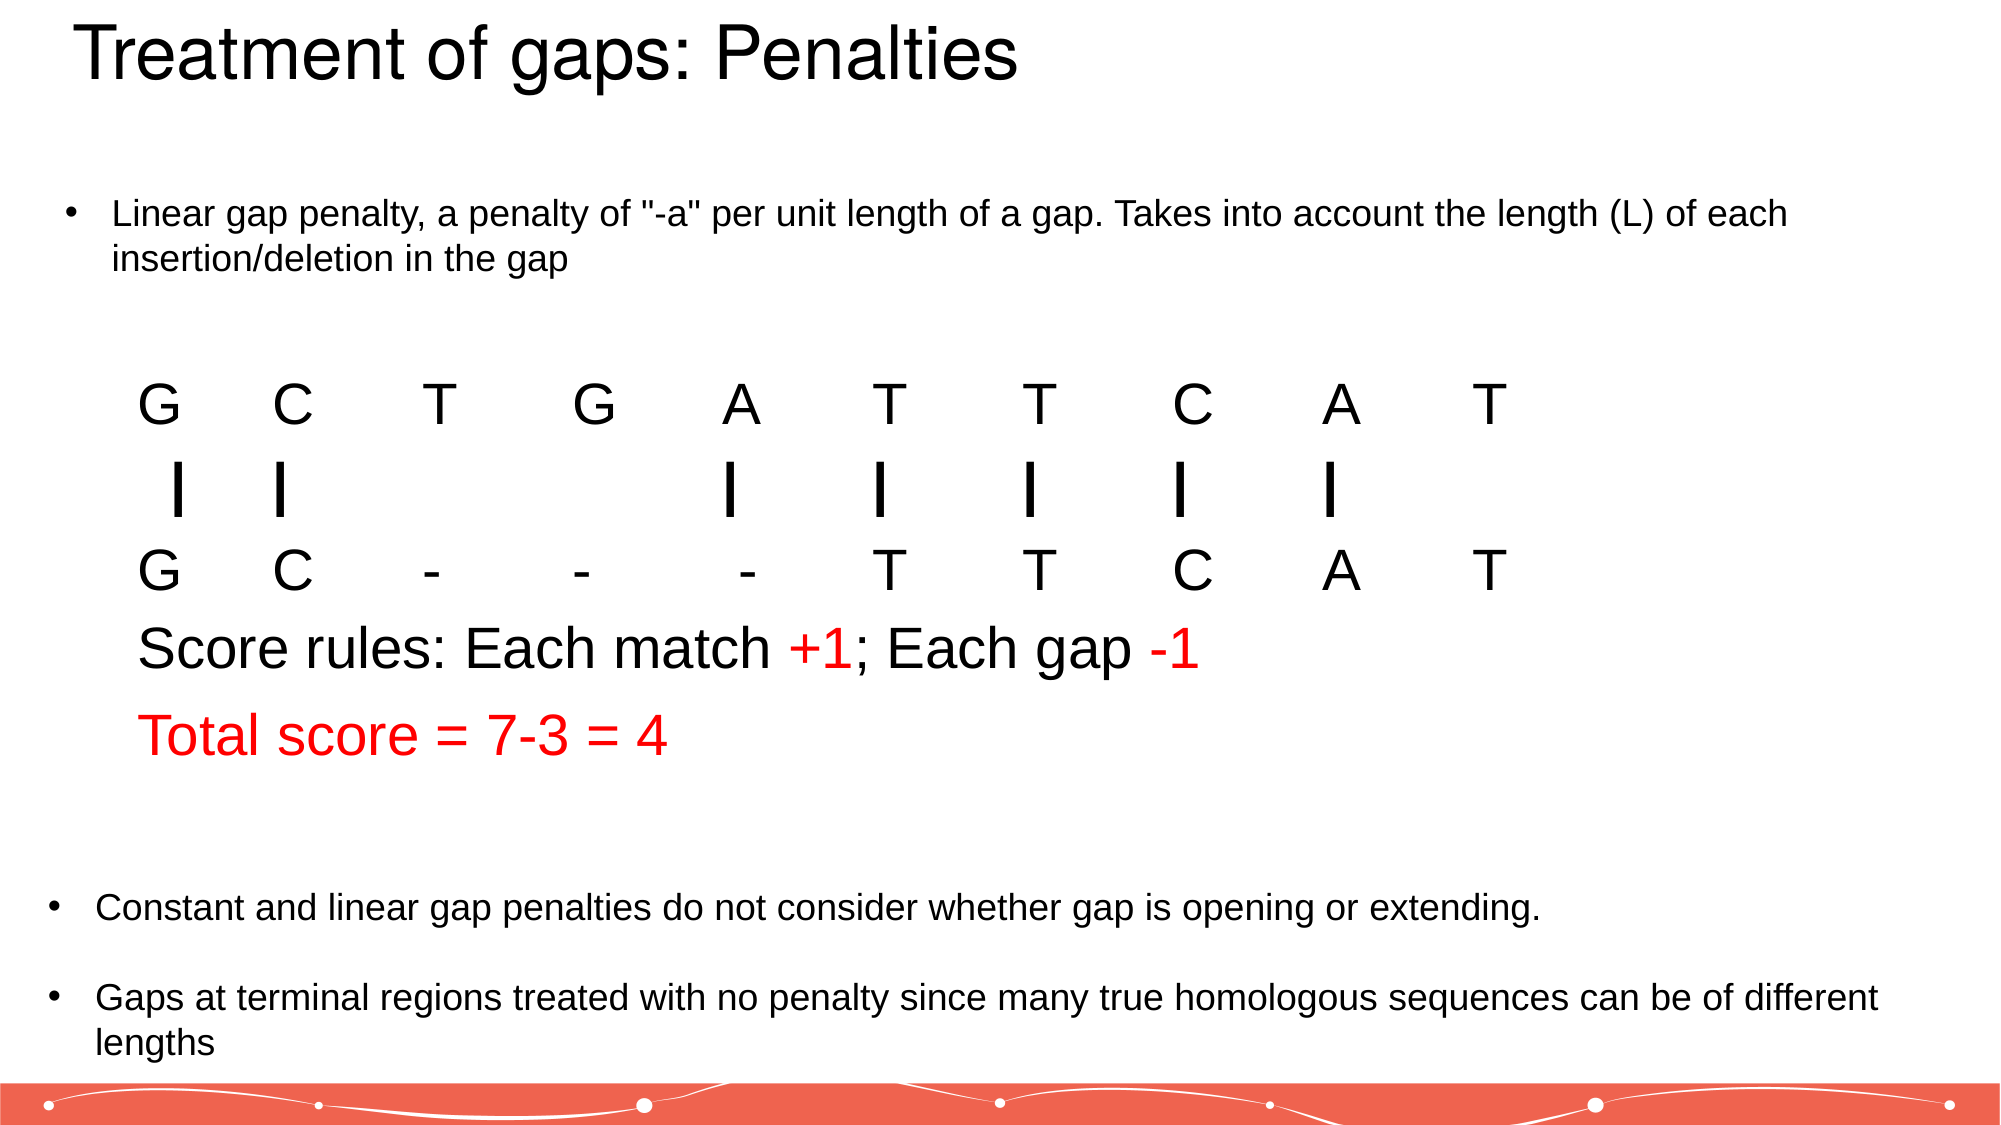

Treatment of gaps: Penalties
Linear gap penalty, a penalty of "-a" per unit length of a gap. Takes into account the length (L) of each insertion/deletion in the gap
G	C	T	G	A	T	T	C	A	T
  | 	|     	 	 	| 	|  	| 	|  	|
G	C 	- 	-	 -	T	T	C	A	T
Score rules: Each match +1; Each gap -1
Total score = 7-3 = 4
Constant and linear gap penalties do not consider whether gap is opening or extending.

Gaps at terminal regions treated with no penalty since many true homologous sequences can be of different lengths